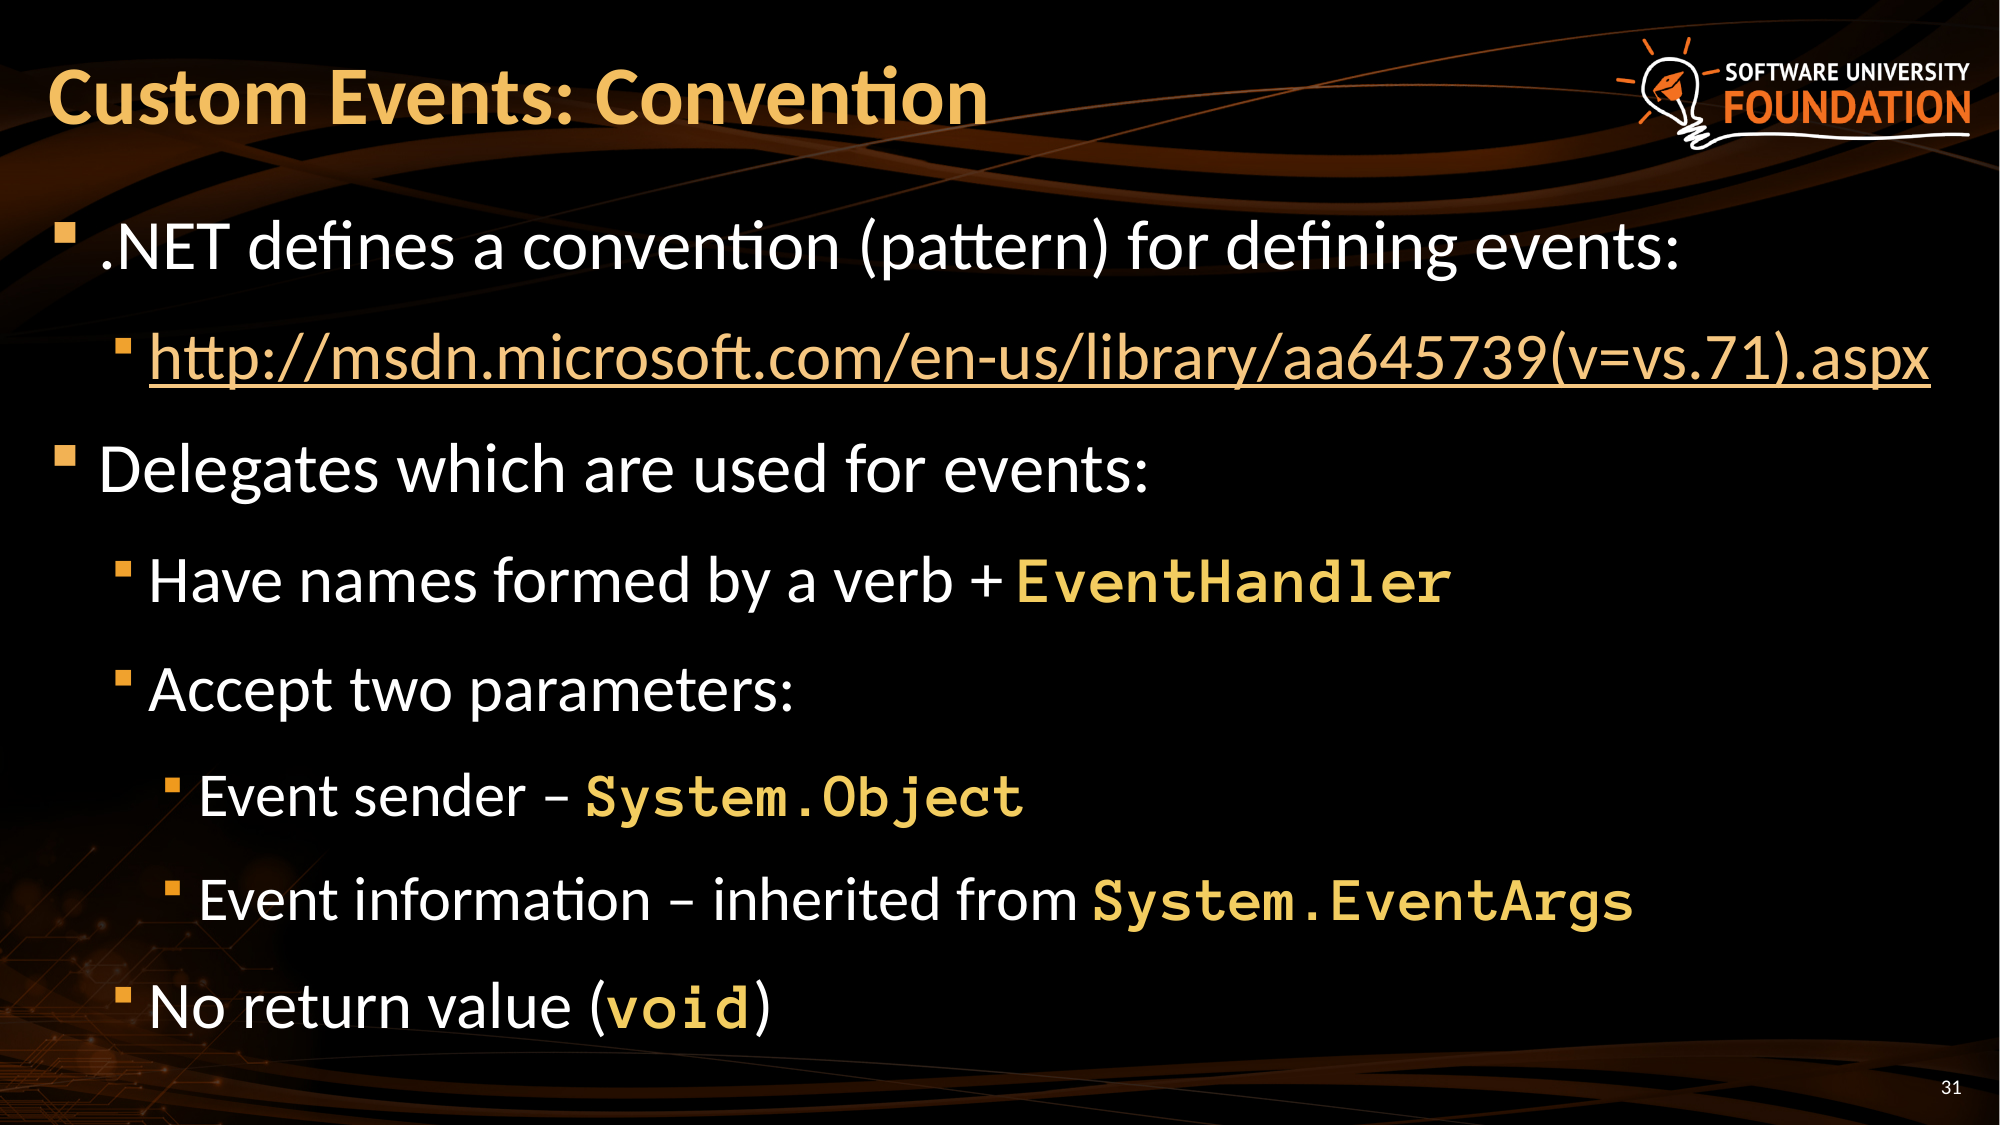

# Custom Events: Convention
.NET defines a convention (pattern) for defining events:
http://msdn.microsoft.com/en-us/library/aa645739(v=vs.71).aspx
Delegates which are used for events:
Have names formed by a verb + EventHandler
Accept two parameters:
Event sender – System.Object
Event information – inherited from System.EventArgs
No return value (void)
31